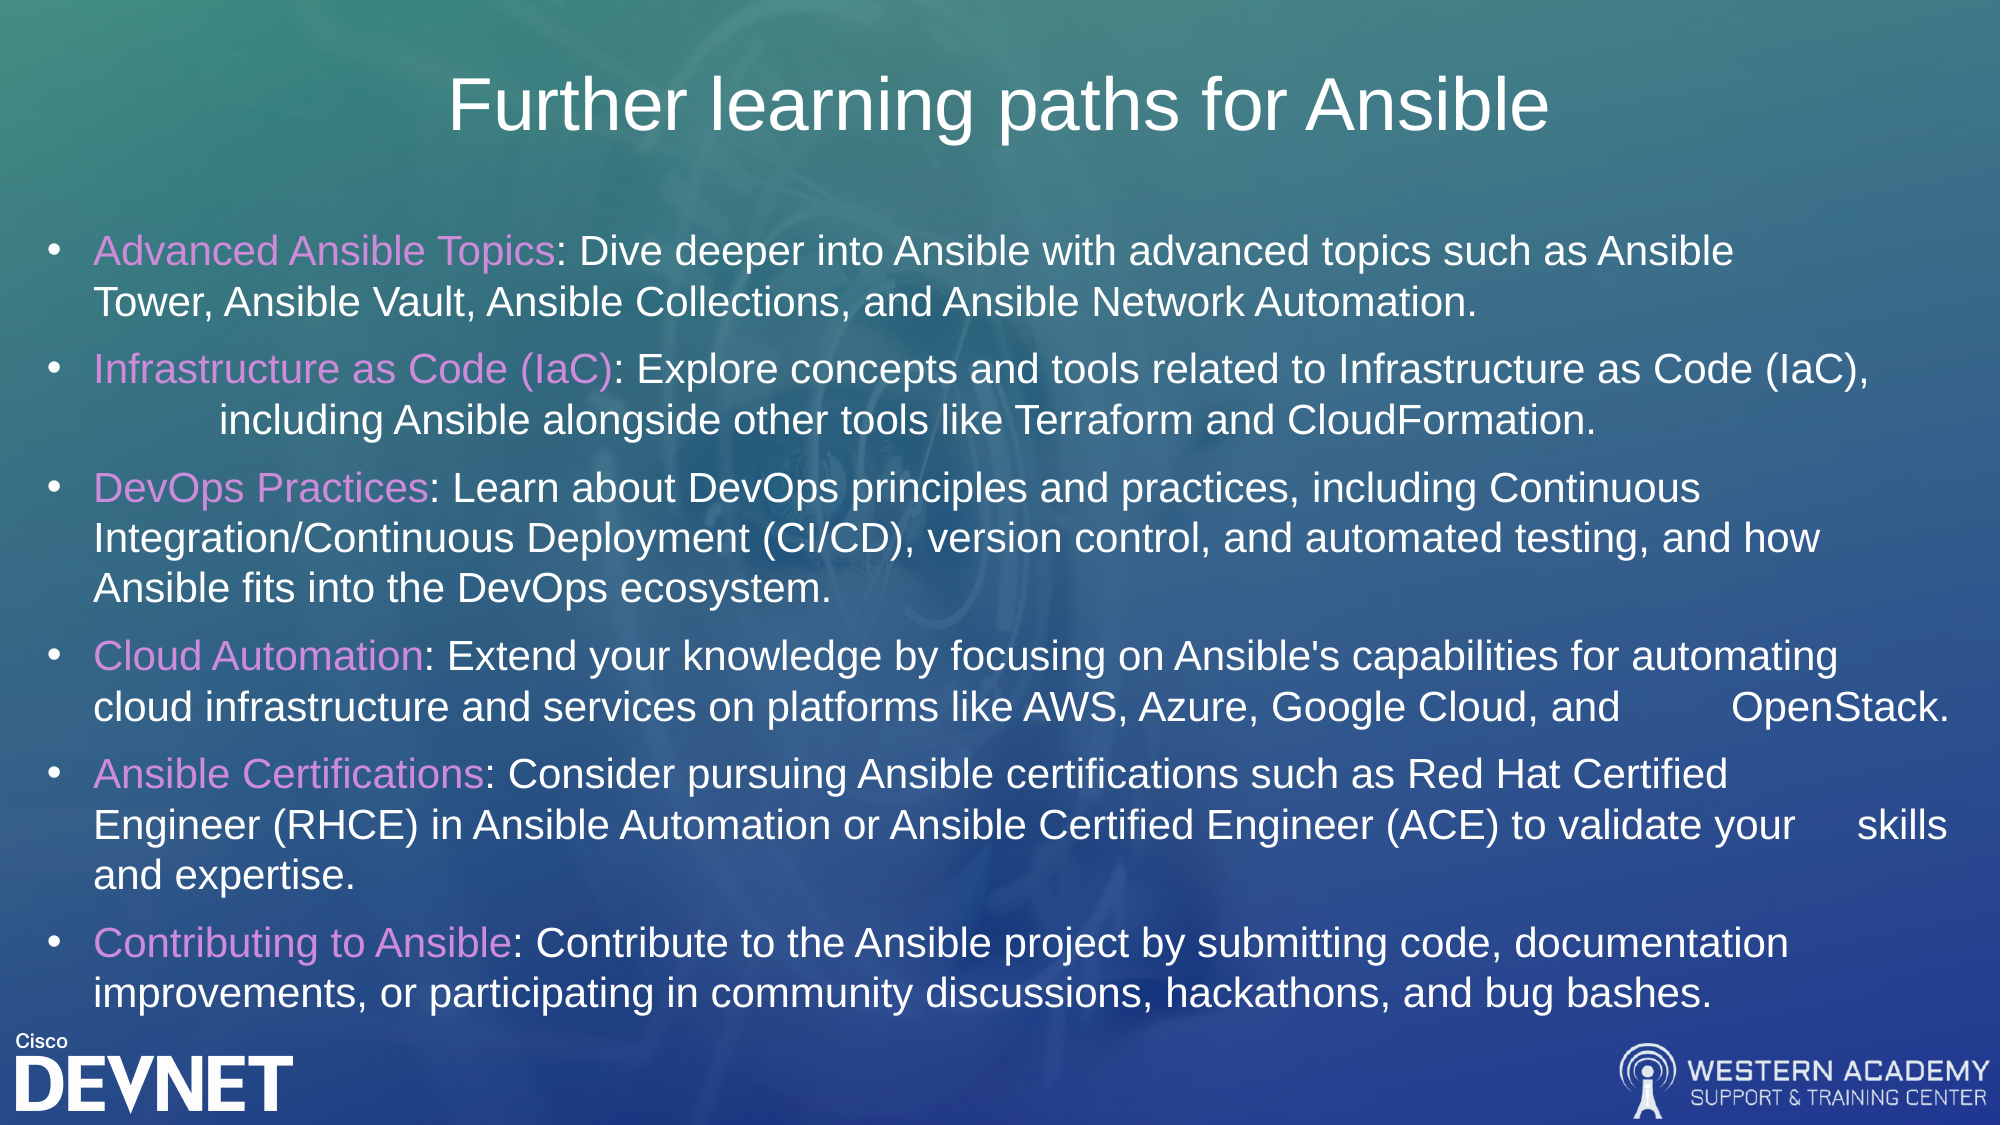

# Further learning paths for Ansible
Advanced Ansible Topics: Dive deeper into Ansible with advanced topics such as Ansible 	Tower, Ansible Vault, Ansible Collections, and Ansible Network Automation.
Infrastructure as Code (IaC): Explore concepts and tools related to Infrastructure as Code (IaC), 	including Ansible alongside other tools like Terraform and CloudFormation.
DevOps Practices: Learn about DevOps principles and practices, including Continuous 	Integration/Continuous Deployment (CI/CD), version control, and automated testing, and how 	Ansible fits into the DevOps ecosystem.
Cloud Automation: Extend your knowledge by focusing on Ansible's capabilities for automating 	cloud infrastructure and services on platforms like AWS, Azure, Google Cloud, and 	OpenStack.
Ansible Certifications: Consider pursuing Ansible certifications such as Red Hat Certified 	Engineer (RHCE) in Ansible Automation or Ansible Certified Engineer (ACE) to validate your 	skills and expertise.
Contributing to Ansible: Contribute to the Ansible project by submitting code, documentation 	improvements, or participating in community discussions, hackathons, and bug bashes.